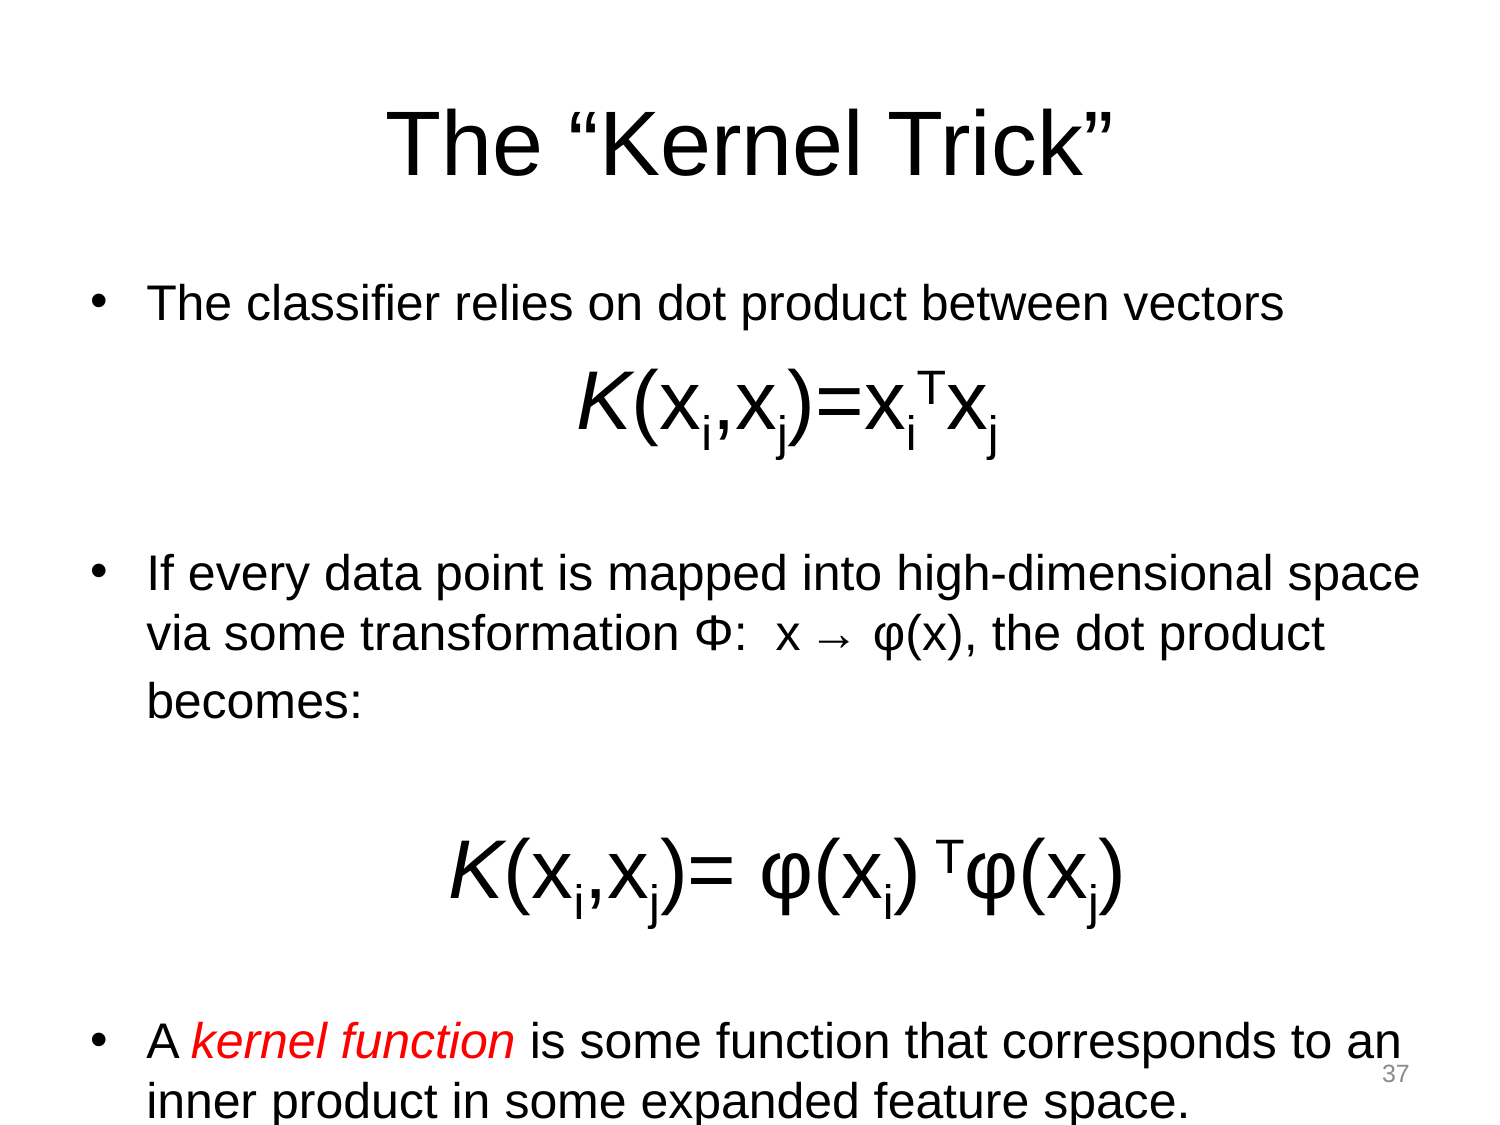

# The “Kernel Trick”
The classifier relies on dot product between vectors
K(xi,xj)=xiTxj

If every data point is mapped into high-dimensional space via some transformation Φ:  x → φ(x), the dot product becomes:

K(xi,xj)= φ(xi) Tφ(xj)

A kernel function is some function that corresponds to an inner product in some expanded feature space.
37